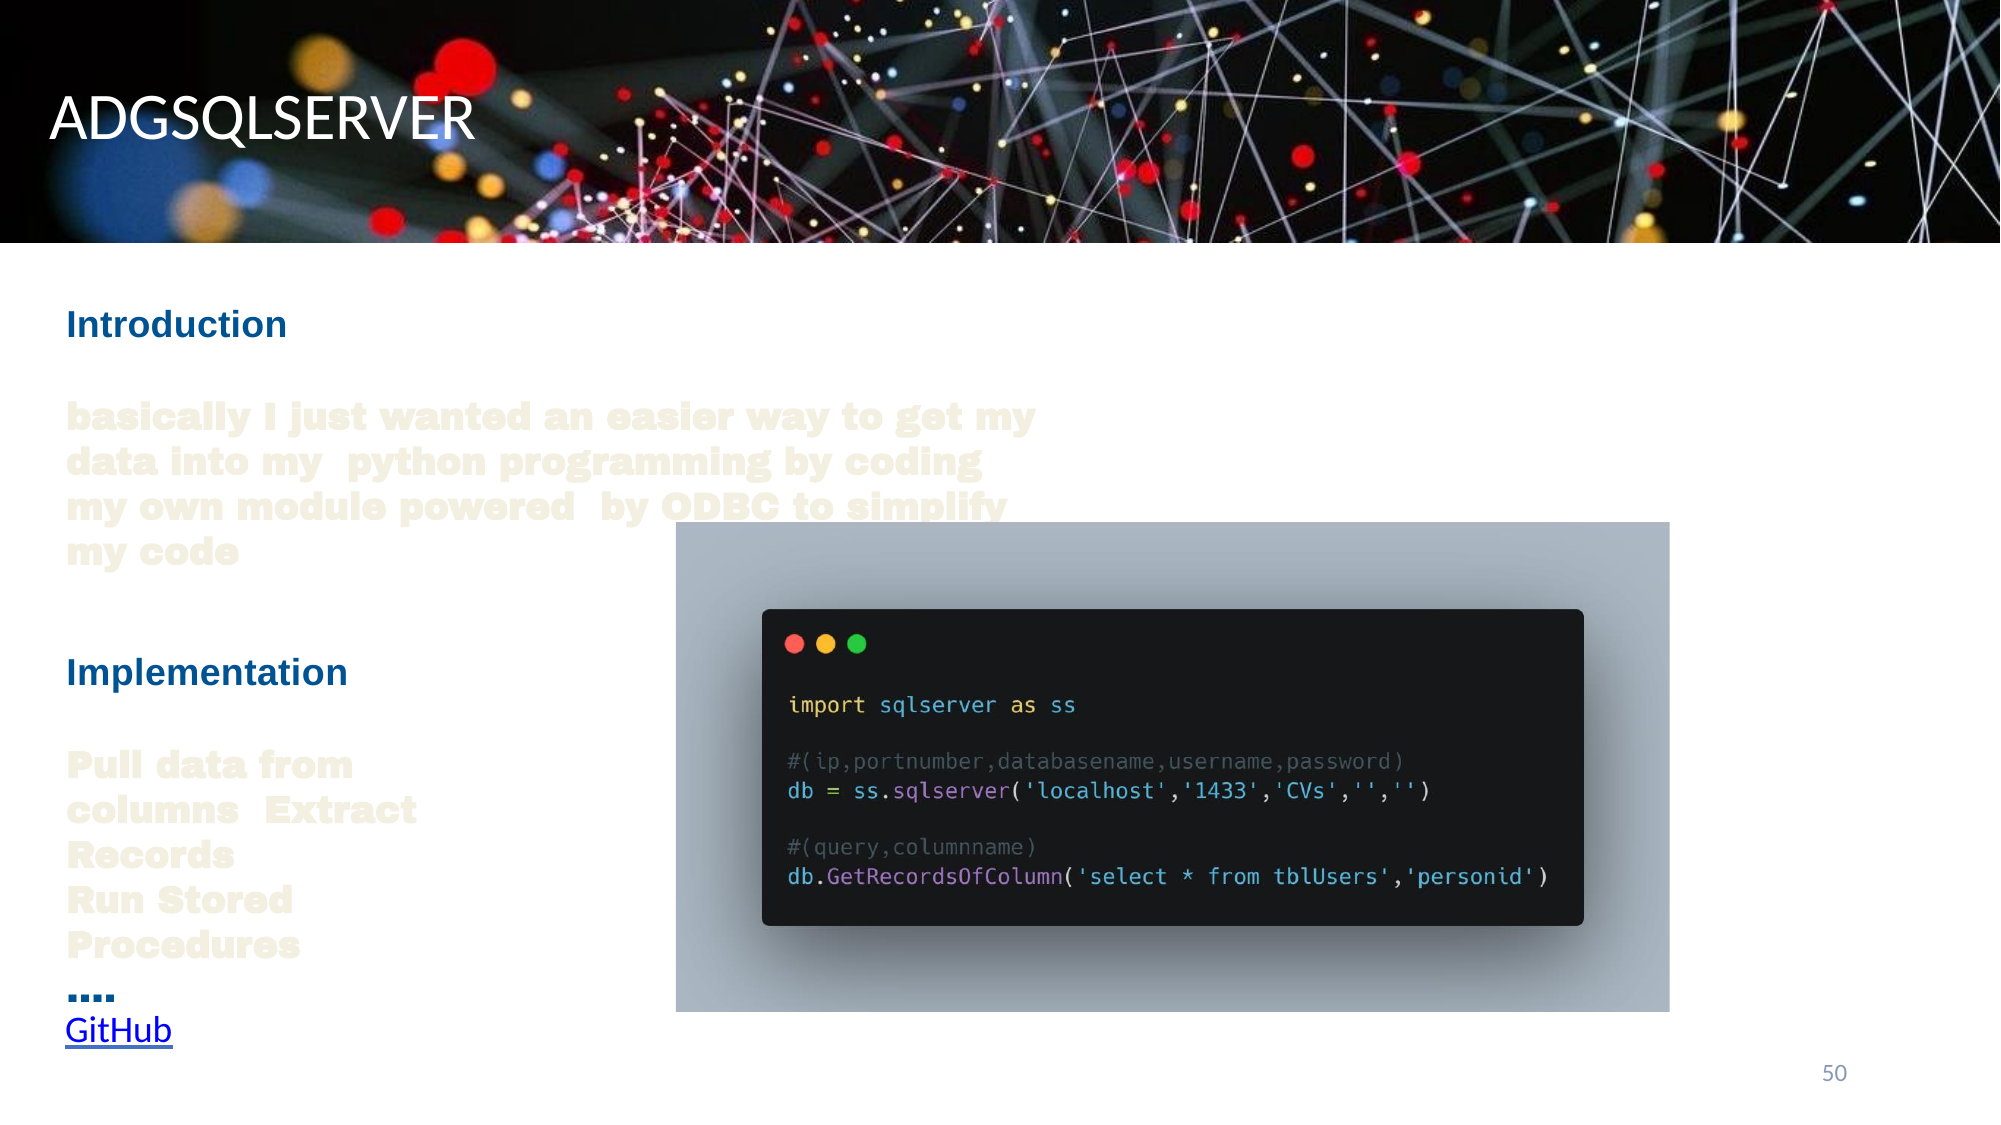

# ADGSQLSERVER
Introduction

basically I just wanted an easier way to get my data into my  python programming by coding my own module powered  by ODBC to simplify my code

Implementation

Pull data from columns  Extract Records
Run Stored Procedures
….

GitHub
50